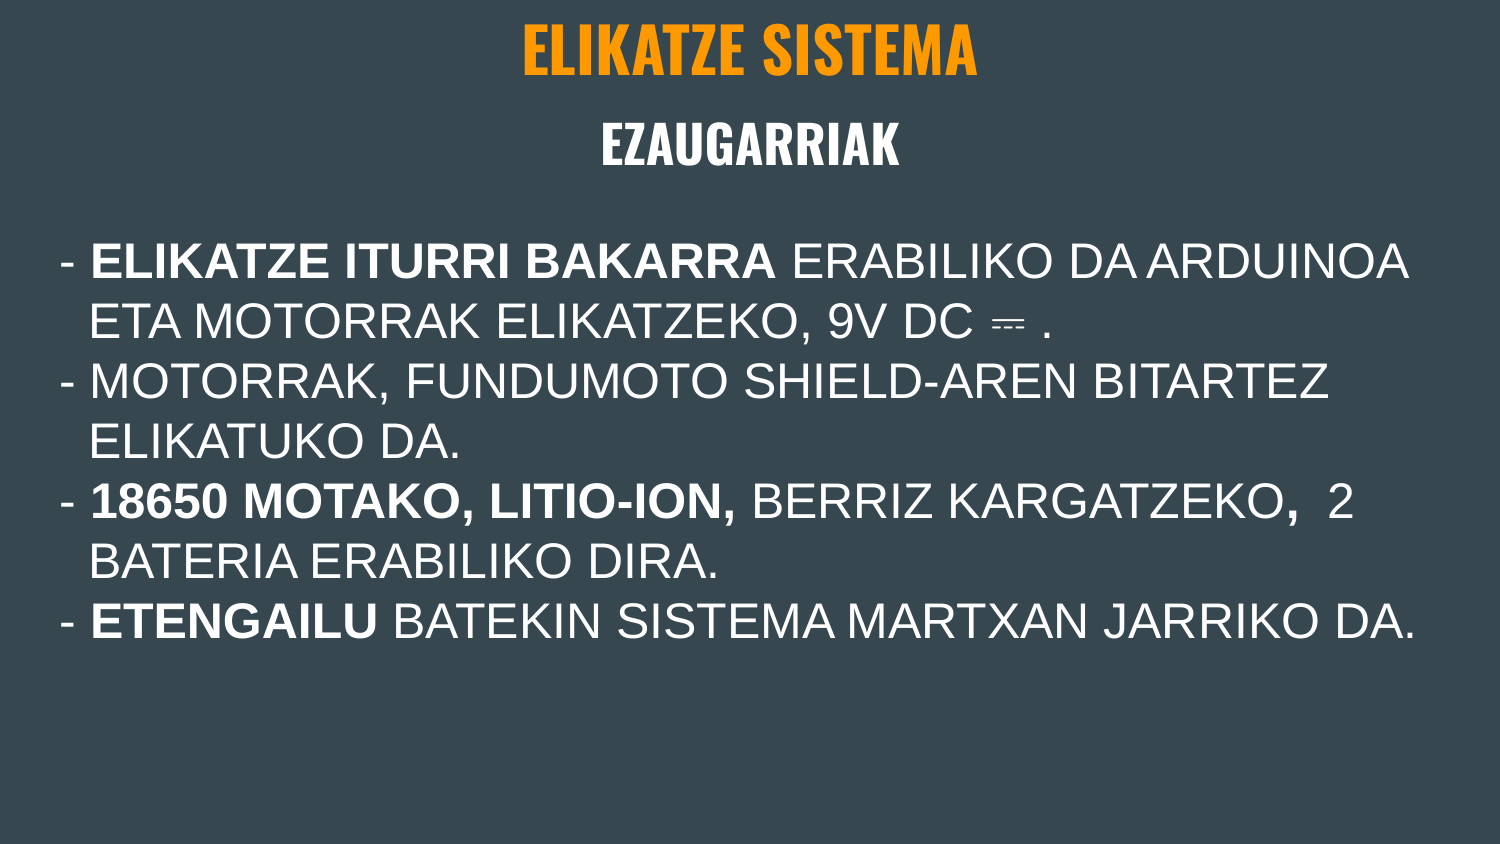

# ELIKATZE SISTEMA
EZAUGARRIAK

- ELIKATZE ITURRI BAKARRA ERABILIKO DA ARDUINOA ETA MOTORRAK ELIKATZEKO, 9V DC ⎓ .
- MOTORRAK, FUNDUMOTO SHIELD-AREN BITARTEZ ELIKATUKO DA.
- 18650 MOTAKO, LITIO-ION, BERRIZ KARGATZEKO,  2 BATERIA ERABILIKO DIRA.
- ETENGAILU BATEKIN SISTEMA MARTXAN JARRIKO DA.